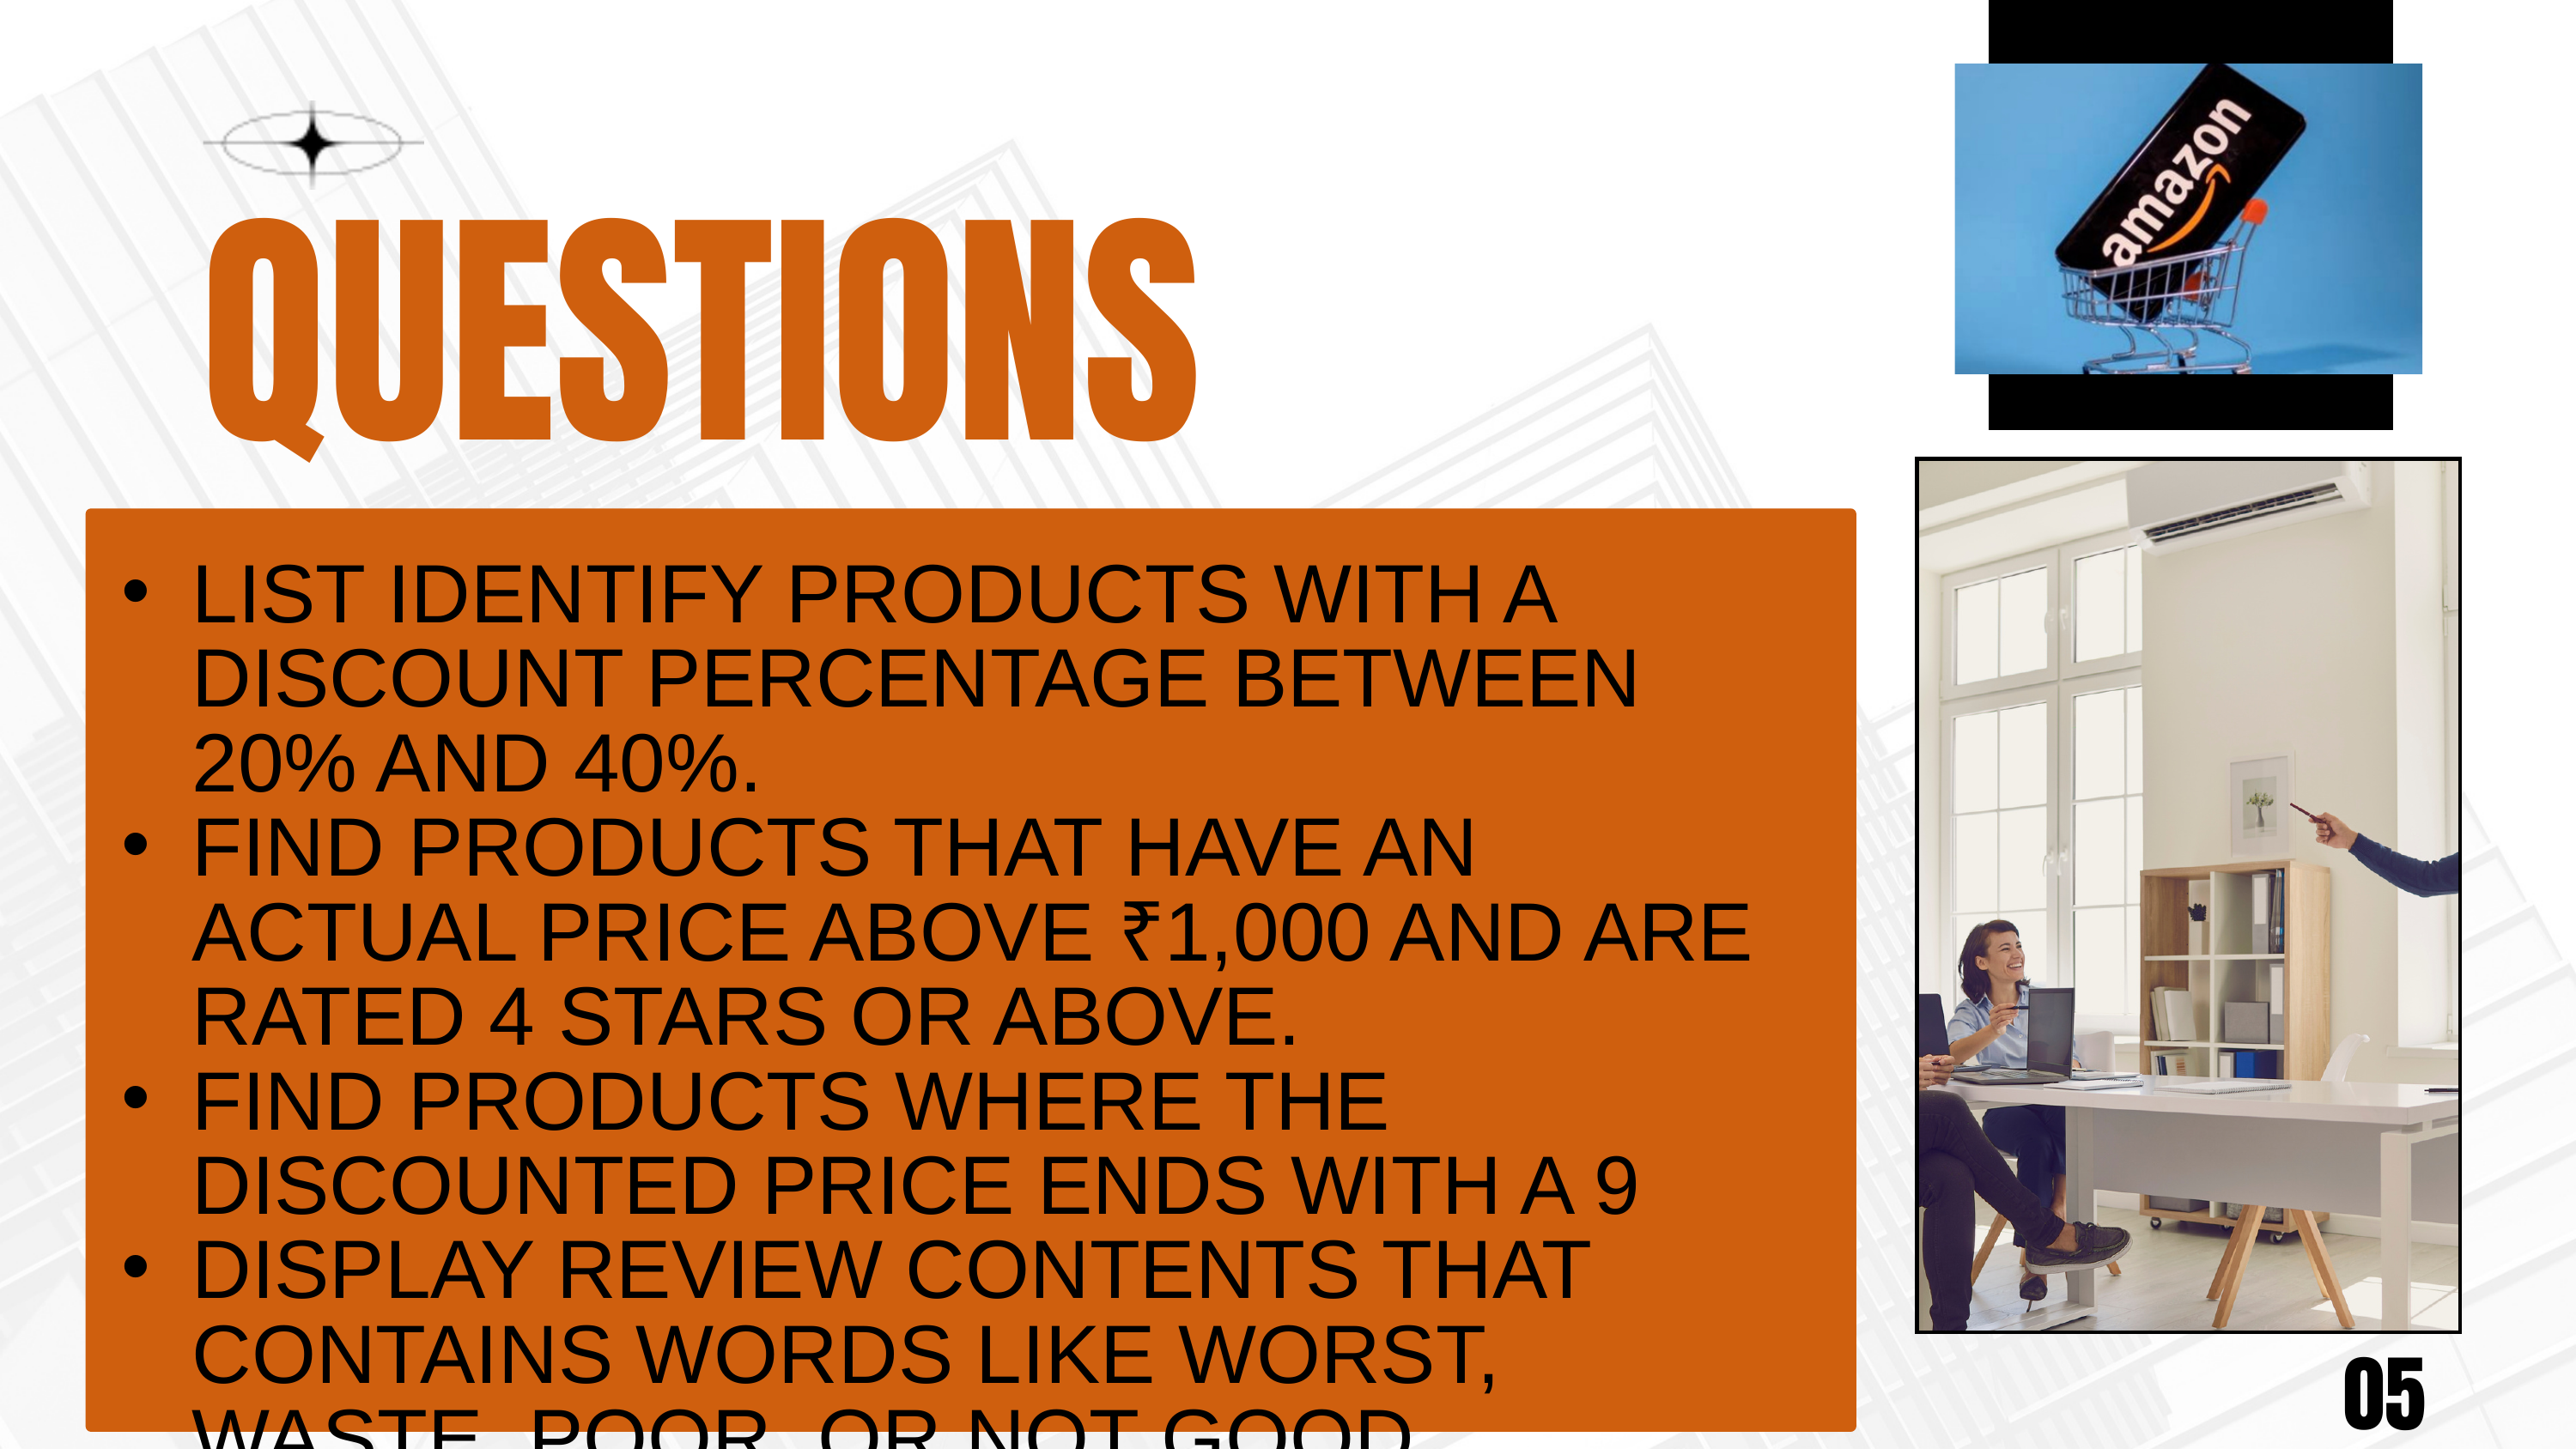

QUESTIONS

LIST IDENTIFY PRODUCTS WITH A DISCOUNT PERCENTAGE BETWEEN 20% AND 40%.
FIND PRODUCTS THAT HAVE AN ACTUAL PRICE ABOVE ₹1,000 AND ARE RATED 4 STARS OR ABOVE.
FIND PRODUCTS WHERE THE DISCOUNTED PRICE ENDS WITH A 9
DISPLAY REVIEW CONTENTS THAT CONTAINS WORDS LIKE WORST, WASTE, POOR, OR NOT GOOD.
LIST ALL PRODUCTS WHERE THE CATEGORY INCLUDES "ACCESSORIES."

05